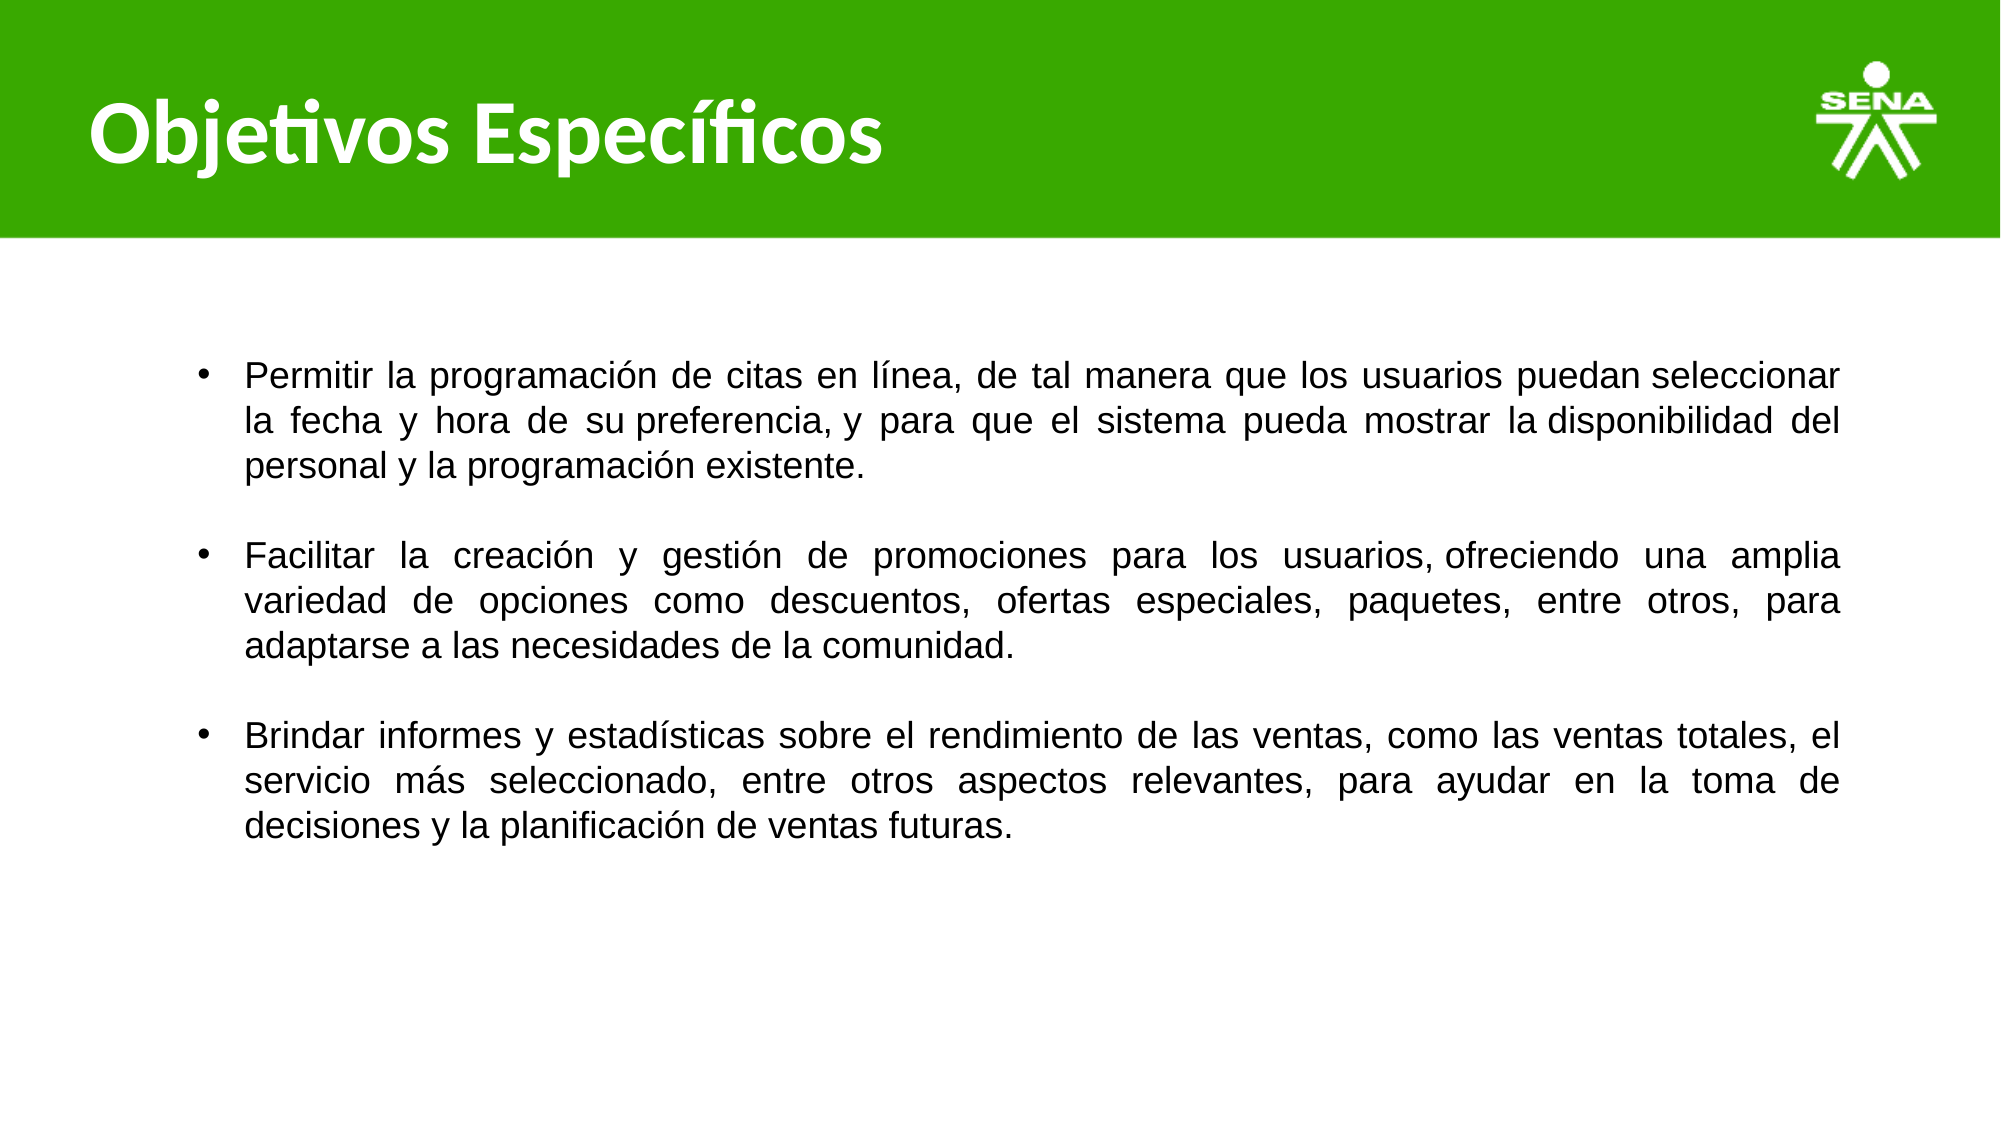

# Objetivos Específicos

Permitir la programación de citas en línea, de tal manera que los usuarios puedan seleccionar la fecha y hora de su preferencia, y para que el sistema pueda mostrar la disponibilidad del personal y la programación existente.

Facilitar la creación y gestión de promociones para los usuarios, ofreciendo una amplia variedad de opciones como descuentos, ofertas especiales, paquetes, entre otros, para adaptarse a las necesidades de la comunidad.

Brindar informes y estadísticas sobre el rendimiento de las ventas, como las ventas totales, el servicio más seleccionado, entre otros aspectos relevantes, para ayudar en la toma de decisiones y la planificación de ventas futuras.